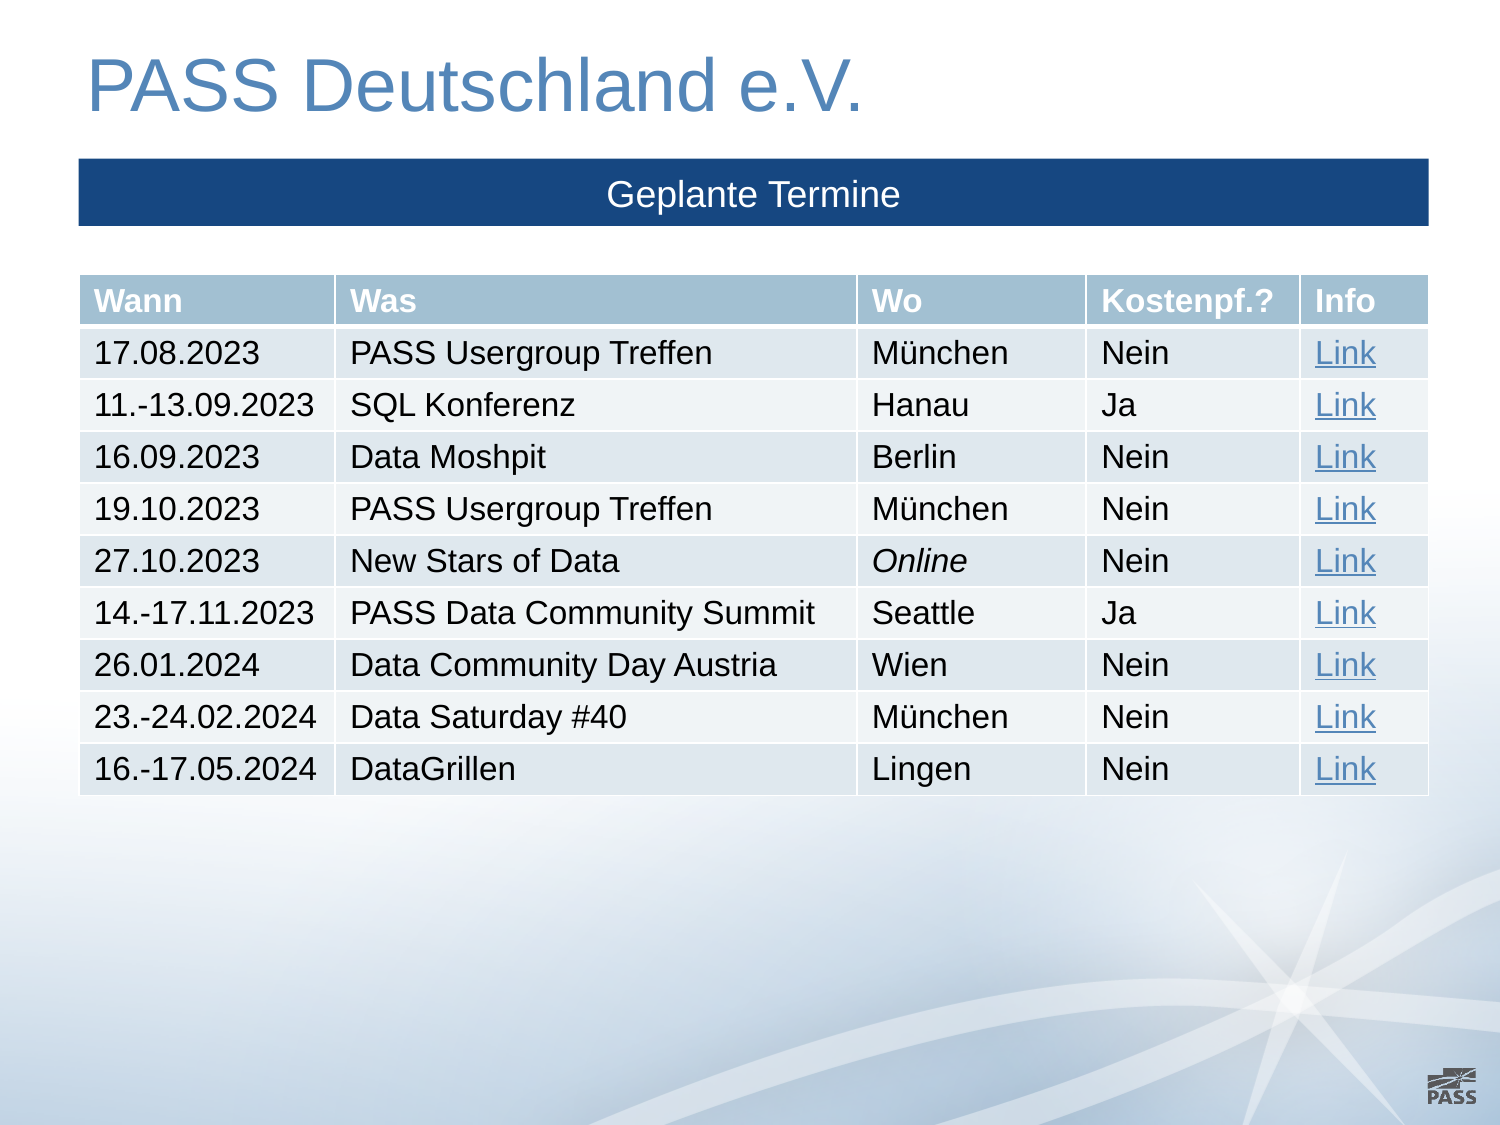

# PASS Deutschland e.V.
Geplante Termine
| Wann | Was | Wo | Kostenpf.? | Info |
| --- | --- | --- | --- | --- |
| 17.08.2023 | PASS Usergroup Treffen | München | Nein | Link |
| 11.-13.09.2023 | SQL Konferenz | Hanau | Ja | Link |
| 16.09.2023 | Data Moshpit | Berlin | Nein | Link |
| 19.10.2023 | PASS Usergroup Treffen | München | Nein | Link |
| 27.10.2023 | New Stars of Data | Online | Nein | Link |
| 14.-17.11.2023 | PASS Data Community Summit | Seattle | Ja | Link |
| 26.01.2024 | Data Community Day Austria | Wien | Nein | Link |
| 23.-24.02.2024 | Data Saturday #40 | München | Nein | Link |
| 16.-17.05.2024 | DataGrillen | Lingen | Nein | Link |